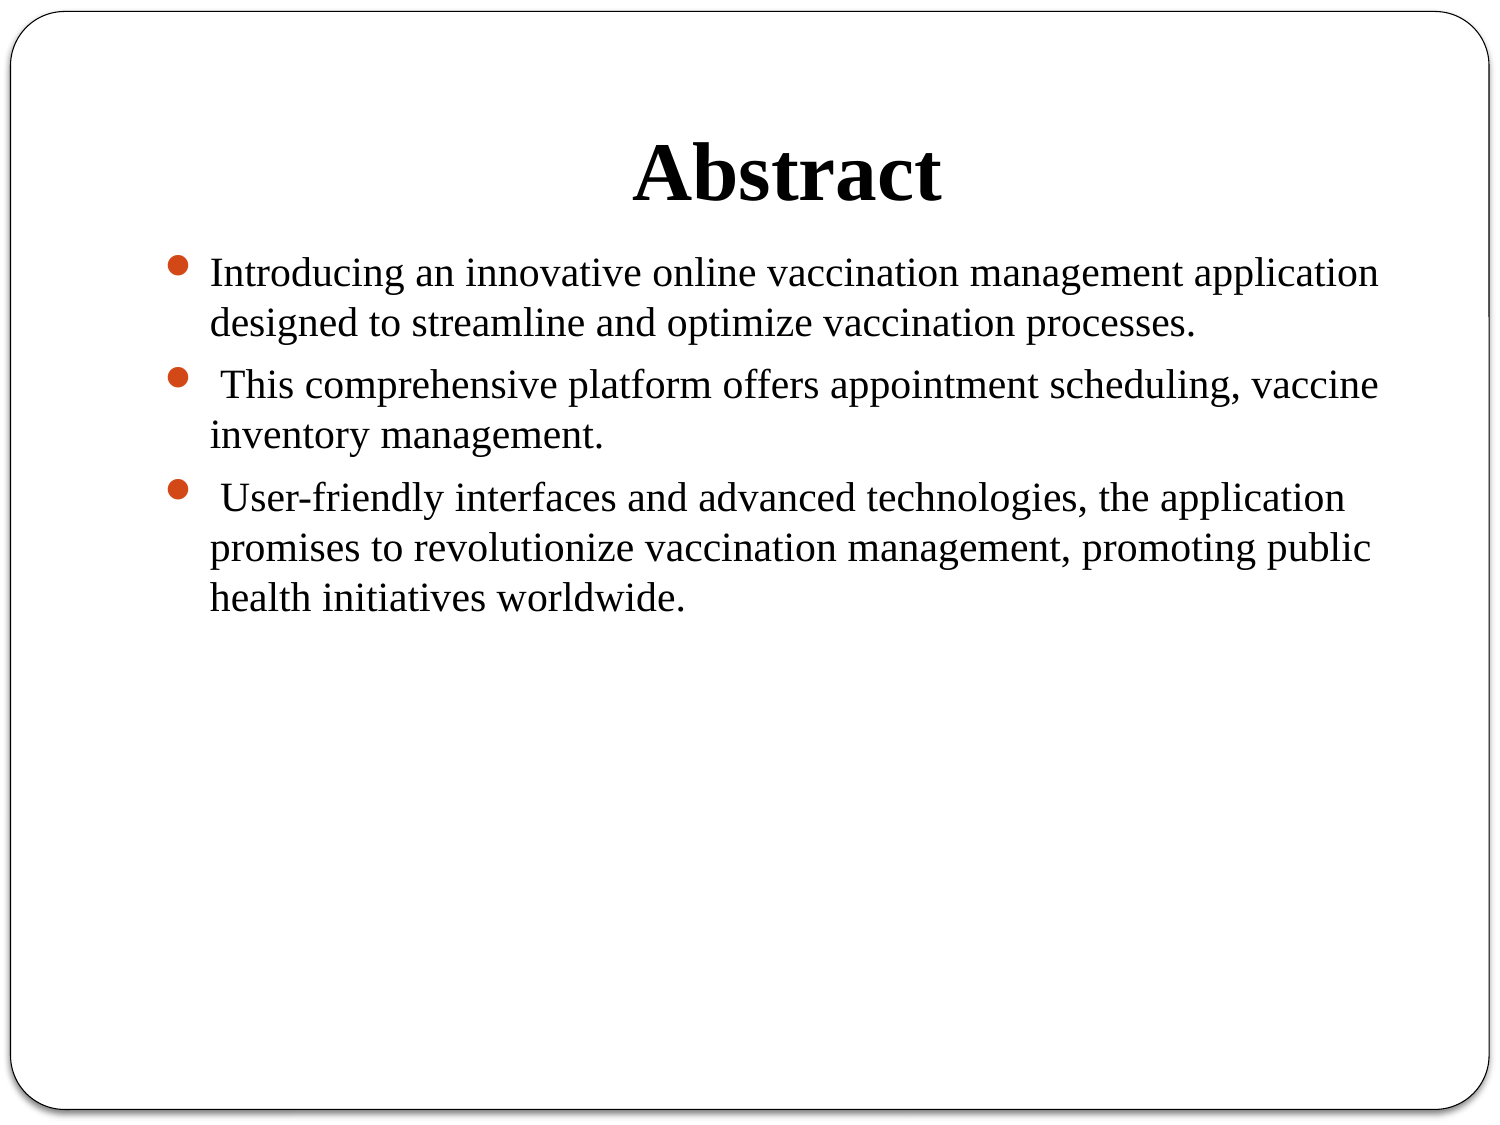

# Abstract
Introducing an innovative online vaccination management application designed to streamline and optimize vaccination processes.
 This comprehensive platform offers appointment scheduling, vaccine inventory management.
 User-friendly interfaces and advanced technologies, the application promises to revolutionize vaccination management, promoting public health initiatives worldwide.